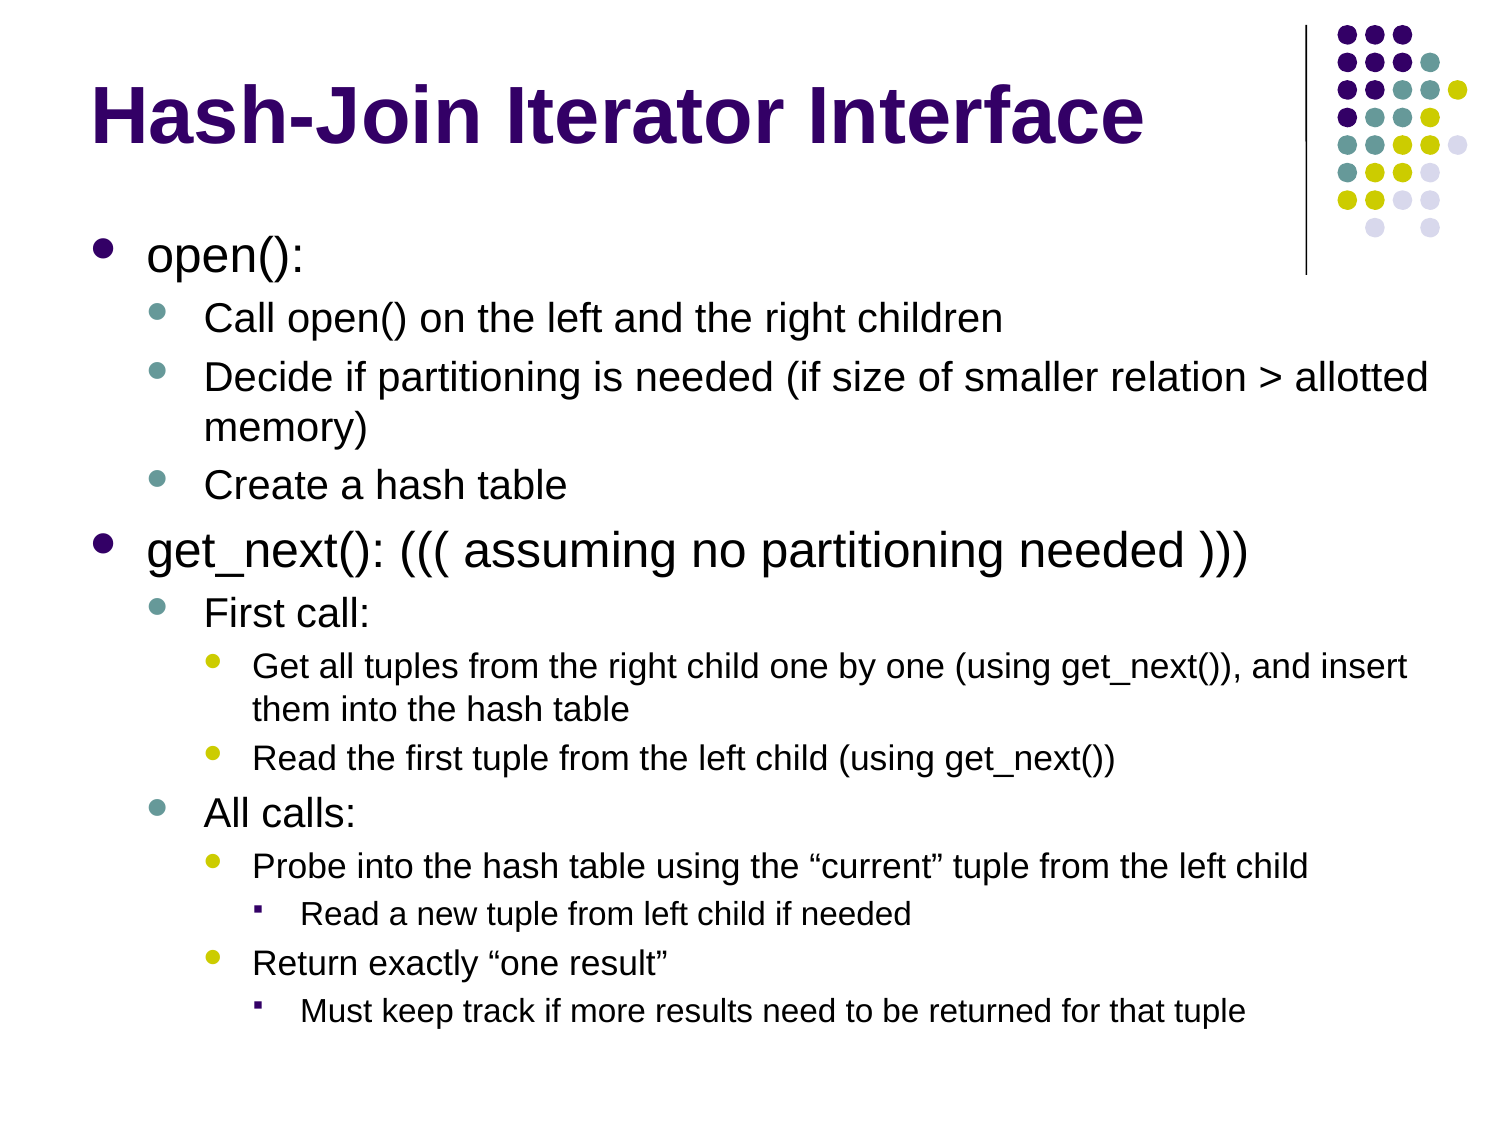

# Hash-Join Iterator Interface
open():
Call open() on the left and the right children
Decide if partitioning is needed (if size of smaller relation > allotted memory)
Create a hash table
get_next(): ((( assuming no partitioning needed )))
First call:
Get all tuples from the right child one by one (using get_next()), and insert them into the hash table
Read the first tuple from the left child (using get_next())
All calls:
Probe into the hash table using the “current” tuple from the left child
Read a new tuple from left child if needed
Return exactly “one result”
Must keep track if more results need to be returned for that tuple